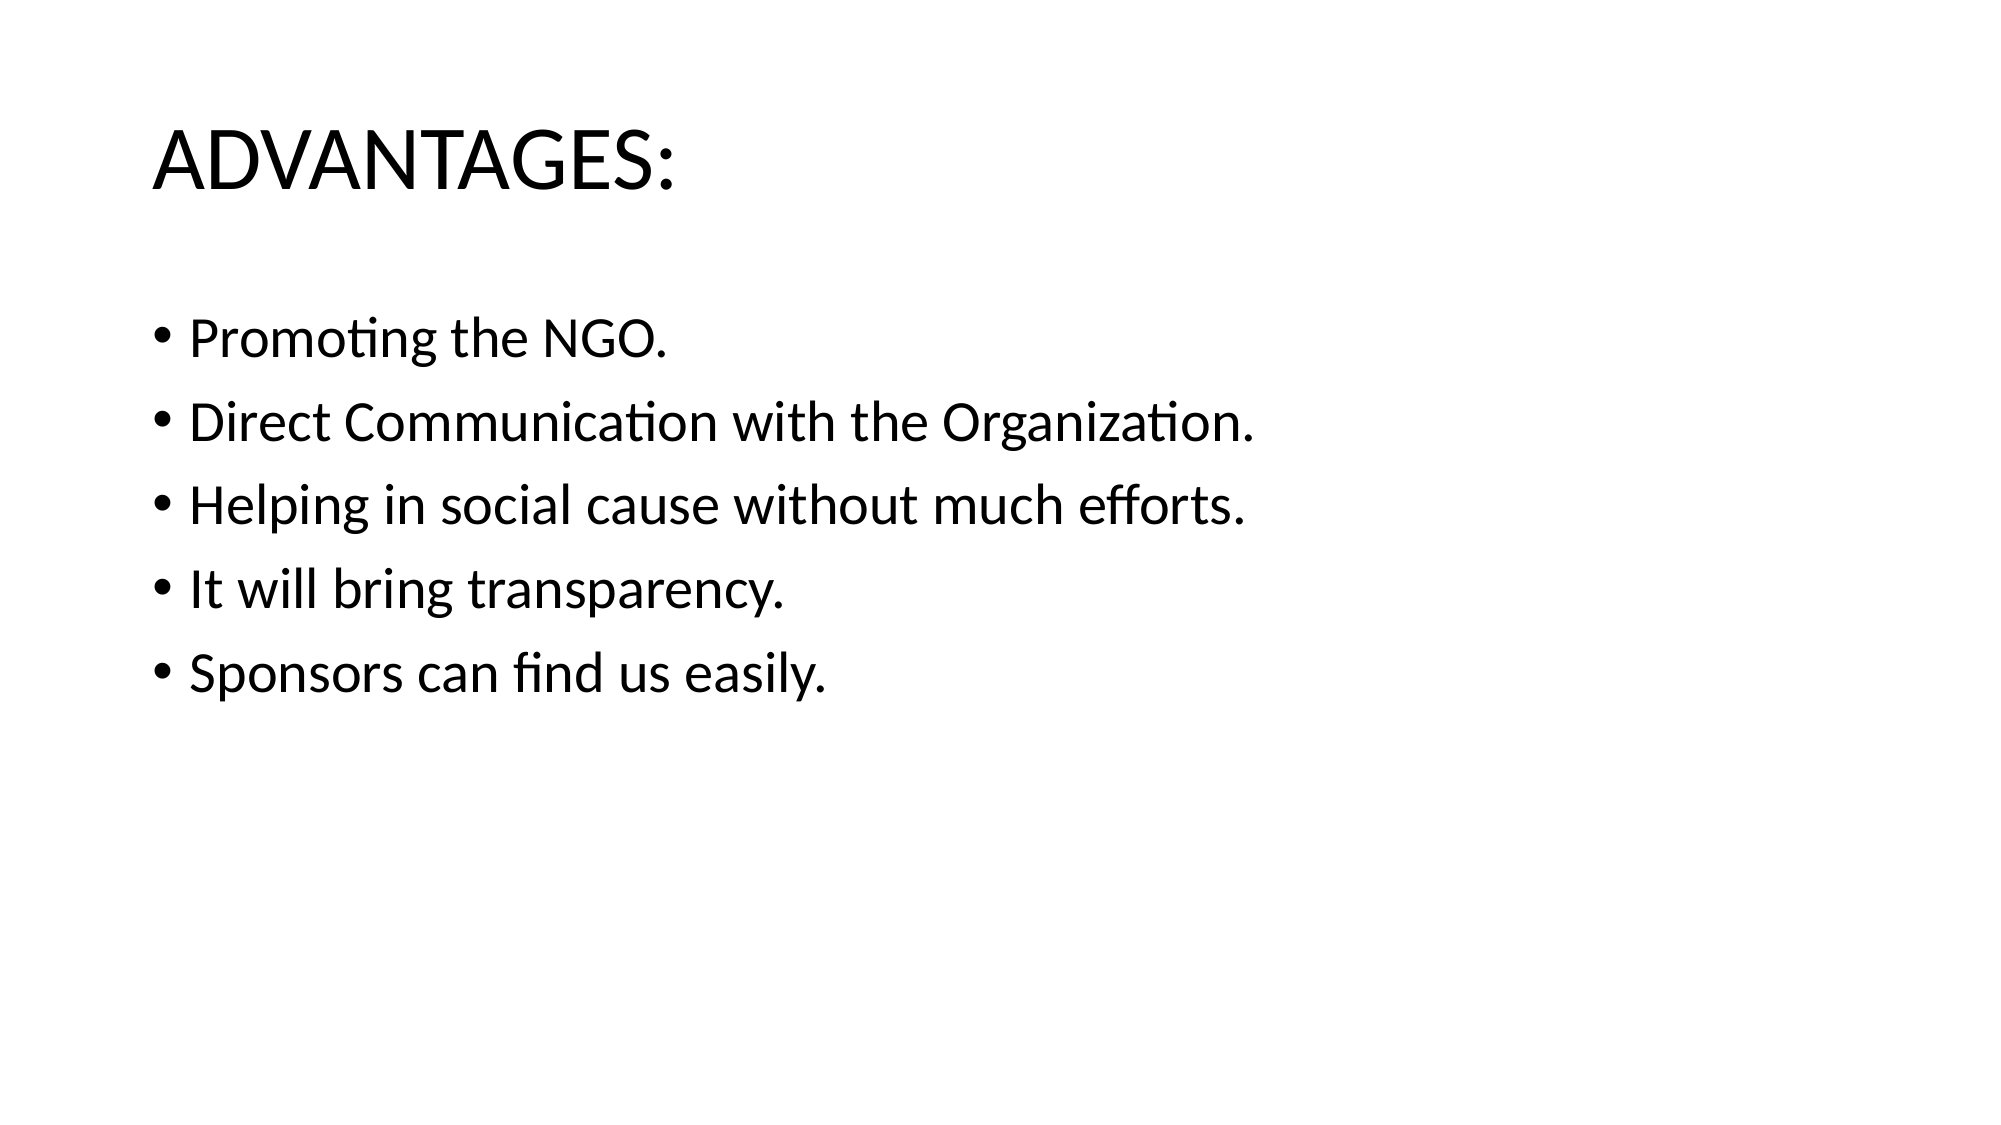

# ADVANTAGES:
Promoting the NGO.
Direct Communication with the Organization.
Helping in social cause without much efforts.
It will bring transparency.
Sponsors can find us easily.